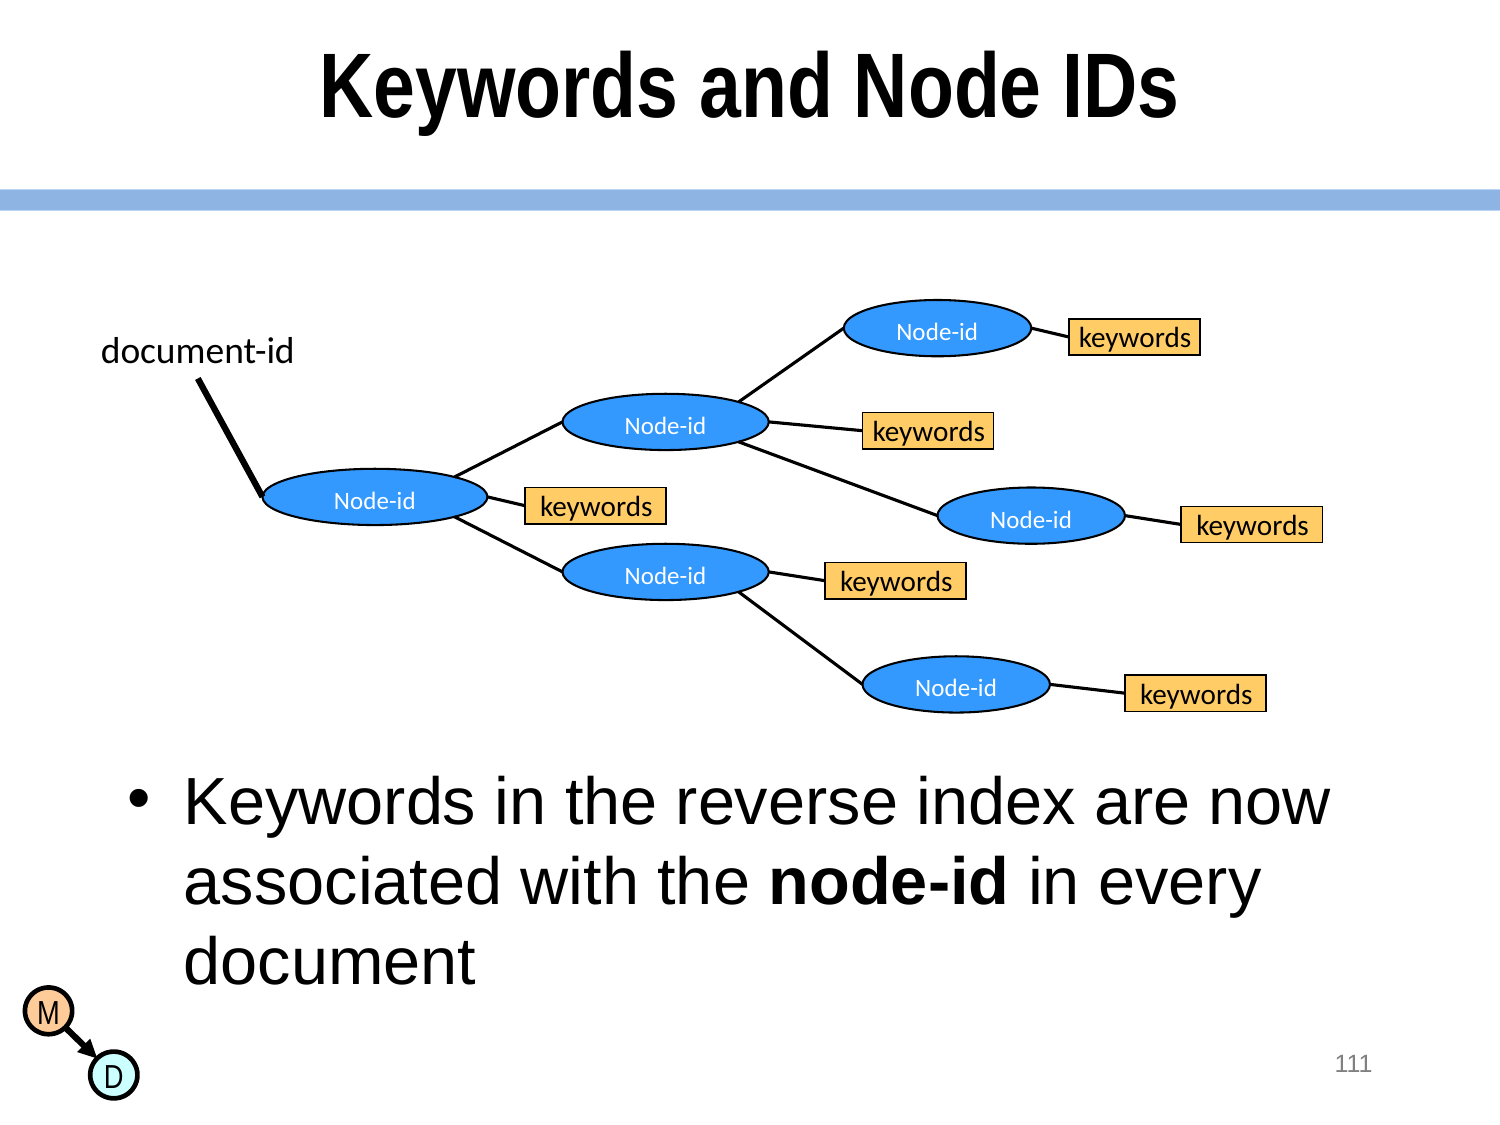

# Keywords and Node IDs
Node-id
document-id
keywords
Node-id
keywords
Node-id

keywords
Node-id
keywords
Node-id
keywords
Node-id
keywords
Keywords in the reverse index are now associated with the node-id in every document
111